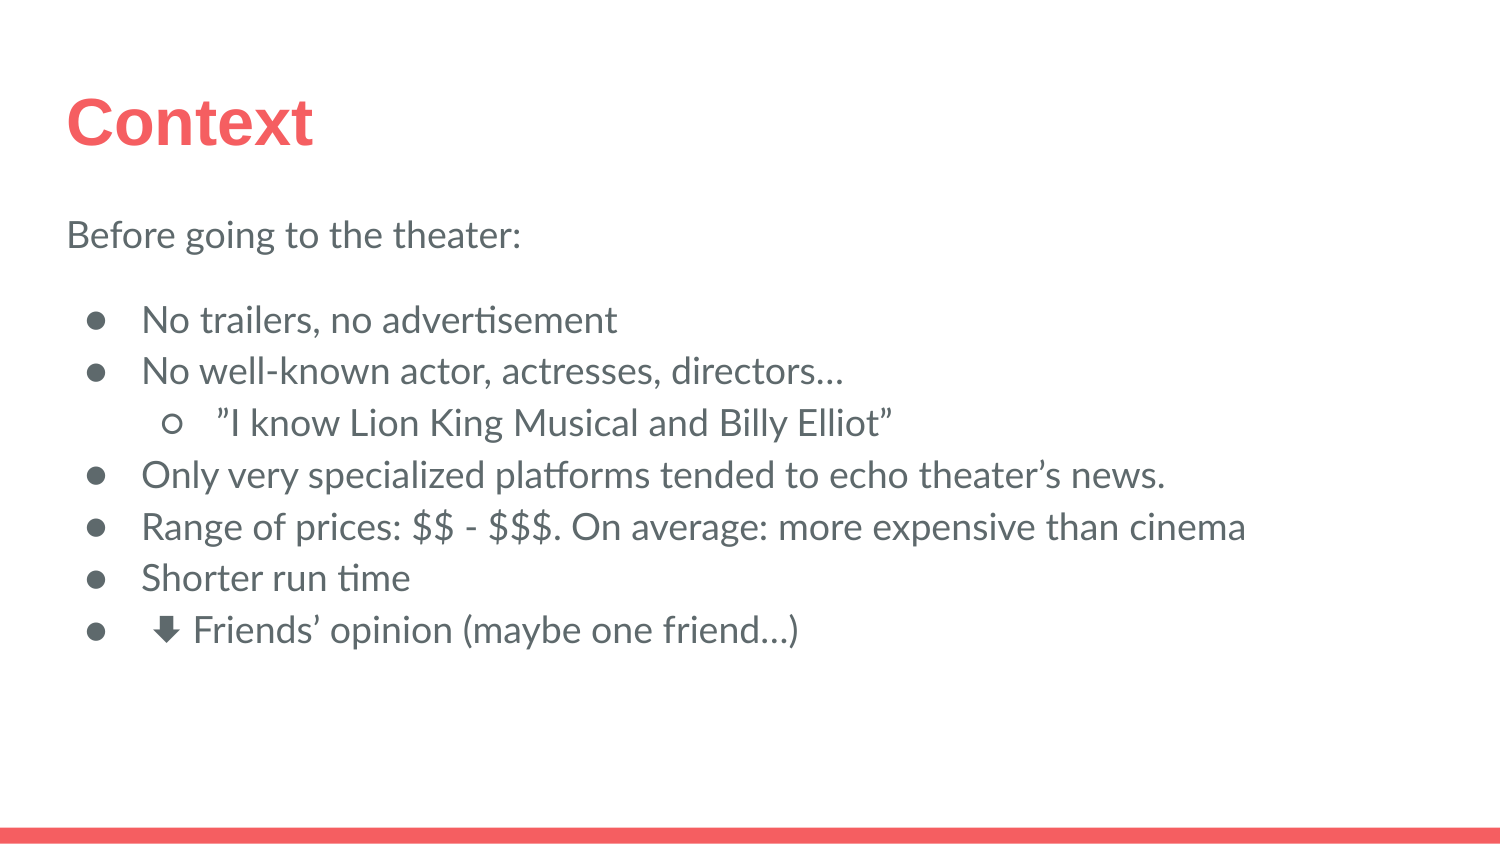

# Context
Before going to the theater:
No trailers, no advertisement
No well-known actor, actresses, directors…
”I know Lion King Musical and Billy Elliot”
Only very specialized platforms tended to echo theater’s news.
Range of prices: $$ - $$$. On average: more expensive than cinema
Shorter run time
 🡇 Friends’ opinion (maybe one friend…)